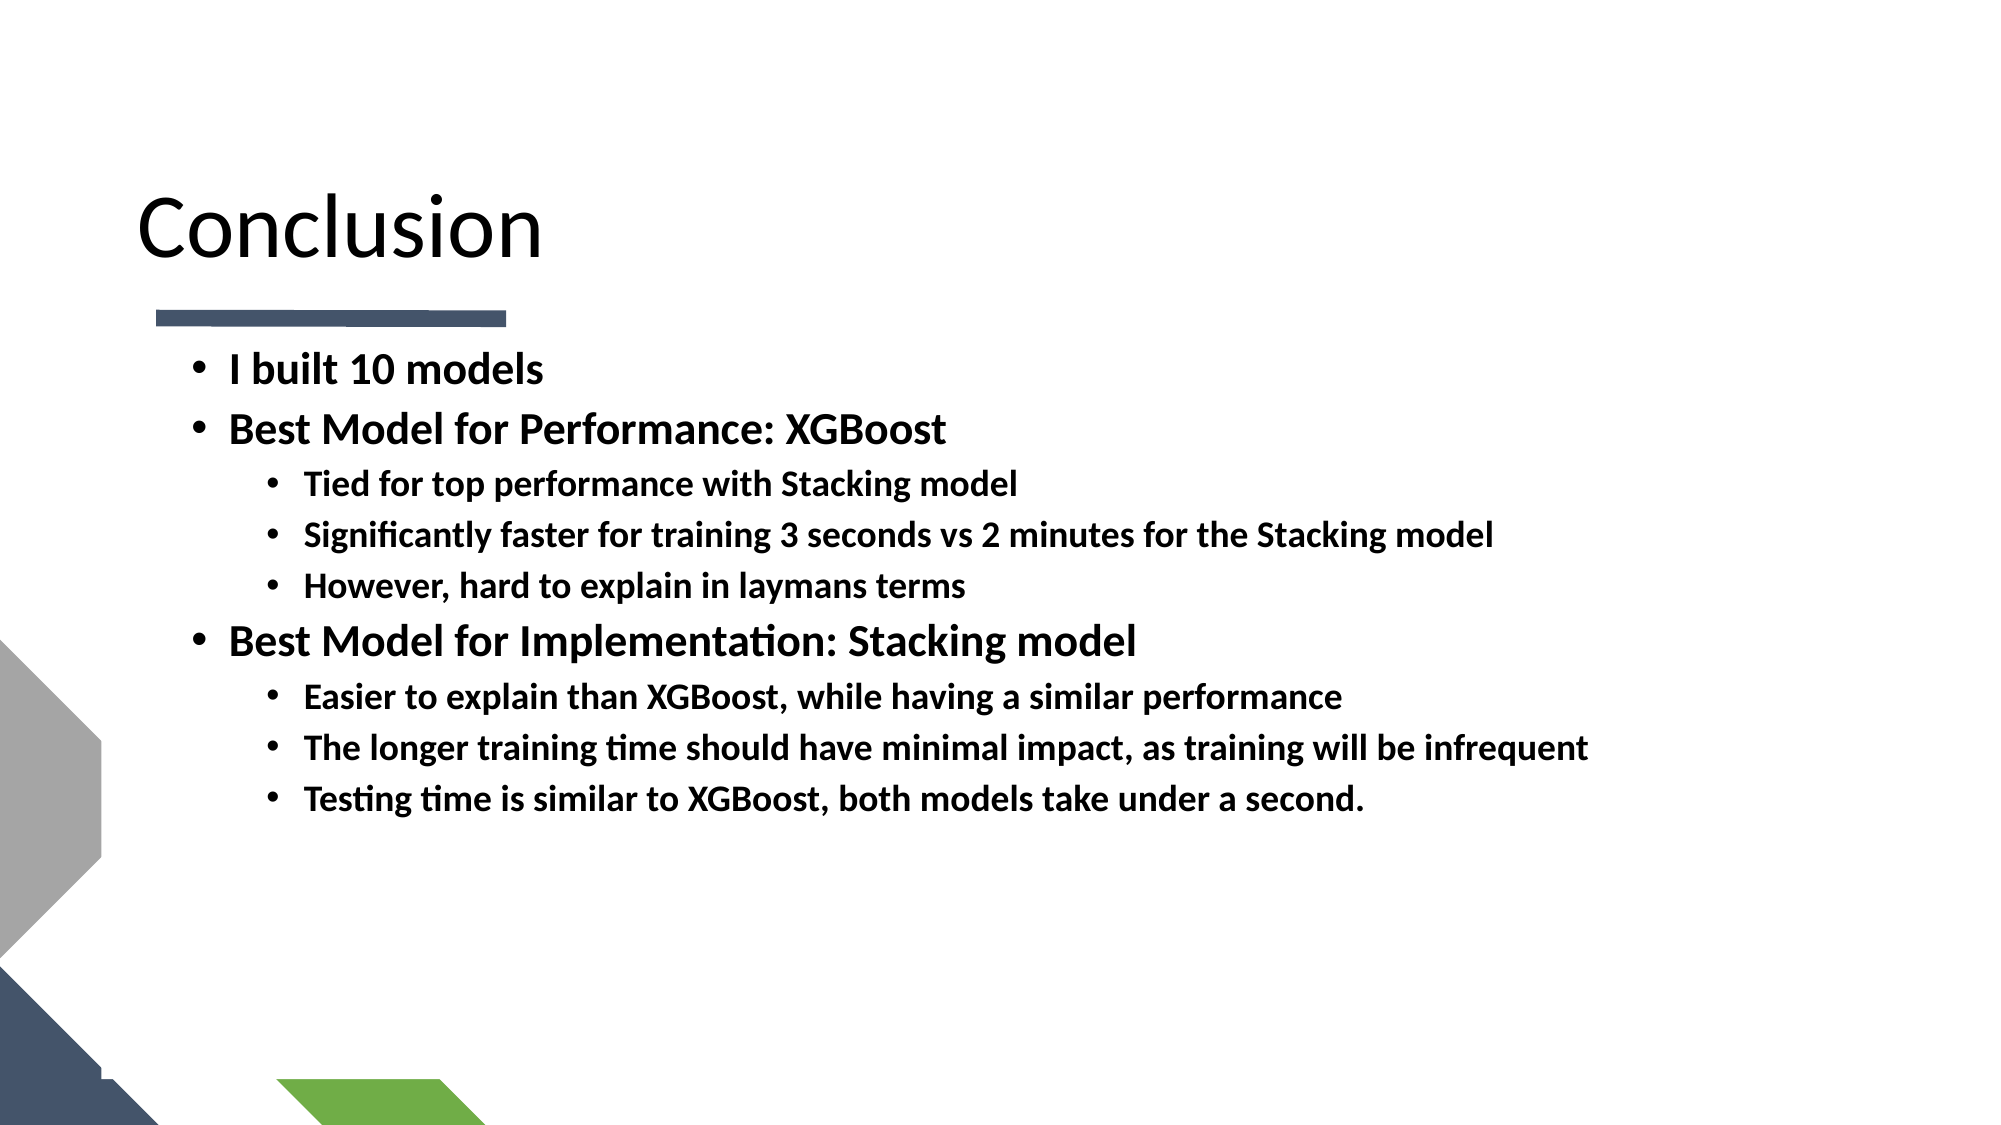

# Conclusion
I built 10 models
Best Model for Performance: XGBoost
Tied for top performance with Stacking model
Significantly faster for training 3 seconds vs 2 minutes for the Stacking model
However, hard to explain in laymans terms
Best Model for Implementation: Stacking model
Easier to explain than XGBoost, while having a similar performance
The longer training time should have minimal impact, as training will be infrequent
Testing time is similar to XGBoost, both models take under a second.

15